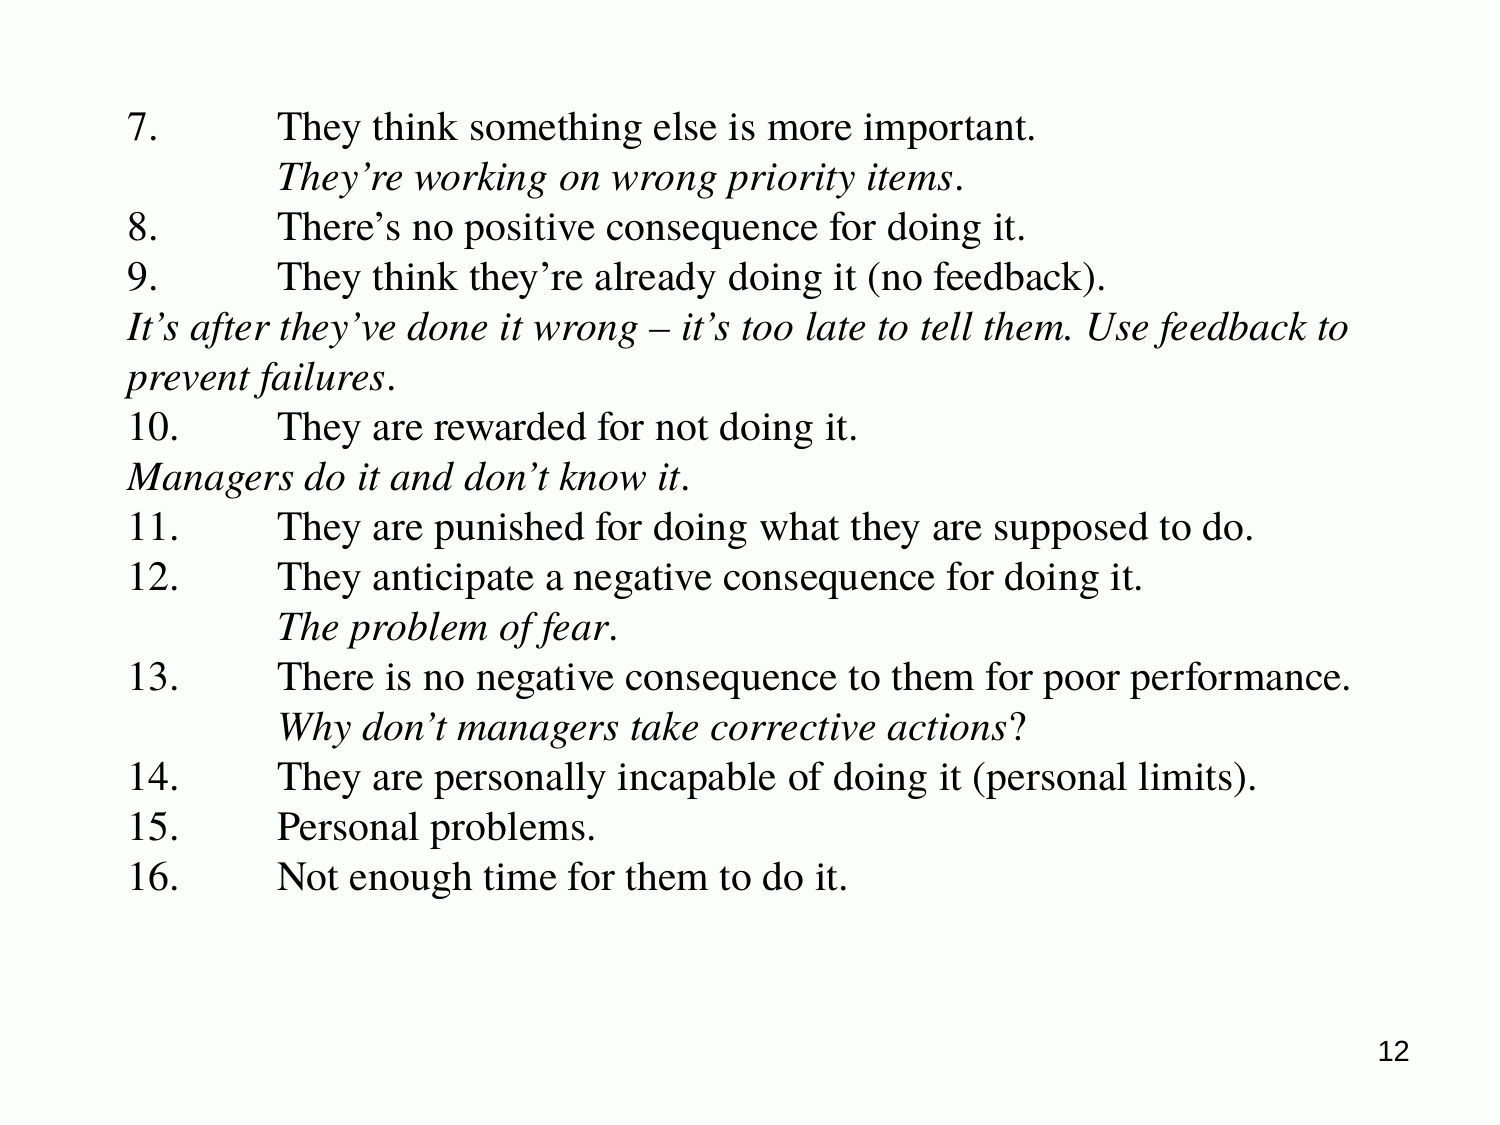

# 7.	They think something else is more important. They’re working on wrong priority items. 8.	There’s no positive consequence for doing it. 9.	They think they’re already doing it (no feedback). It’s after they’ve done it wrong – it’s too late to tell them. Use feedback to prevent failures. 10.	They are rewarded for not doing it. Managers do it and don’t know it. 11.	They are punished for doing what they are supposed to do. 12.	They anticipate a negative consequence for doing it. The problem of fear. 13.	There is no negative consequence to them for poor performance. Why don’t managers take corrective actions? 14.	They are personally incapable of doing it (personal limits). 15.	Personal problems. 16.	Not enough time for them to do it.
12